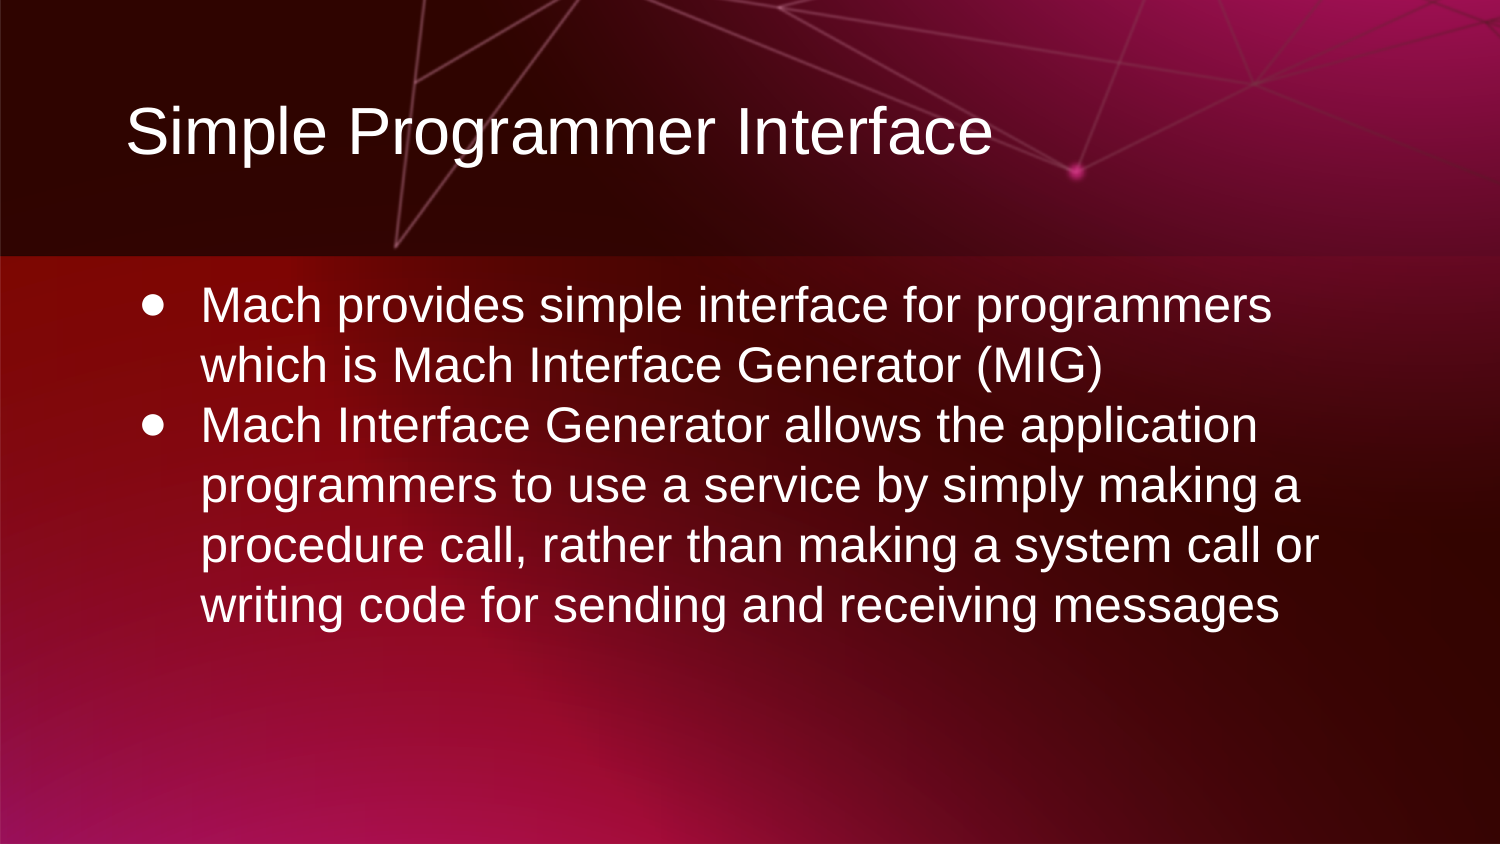

Simple Programmer Interface
Mach provides simple interface for programmers which is Mach Interface Generator (MIG)
Mach Interface Generator allows the application programmers to use a service by simply making a procedure call, rather than making a system call or writing code for sending and receiving messages